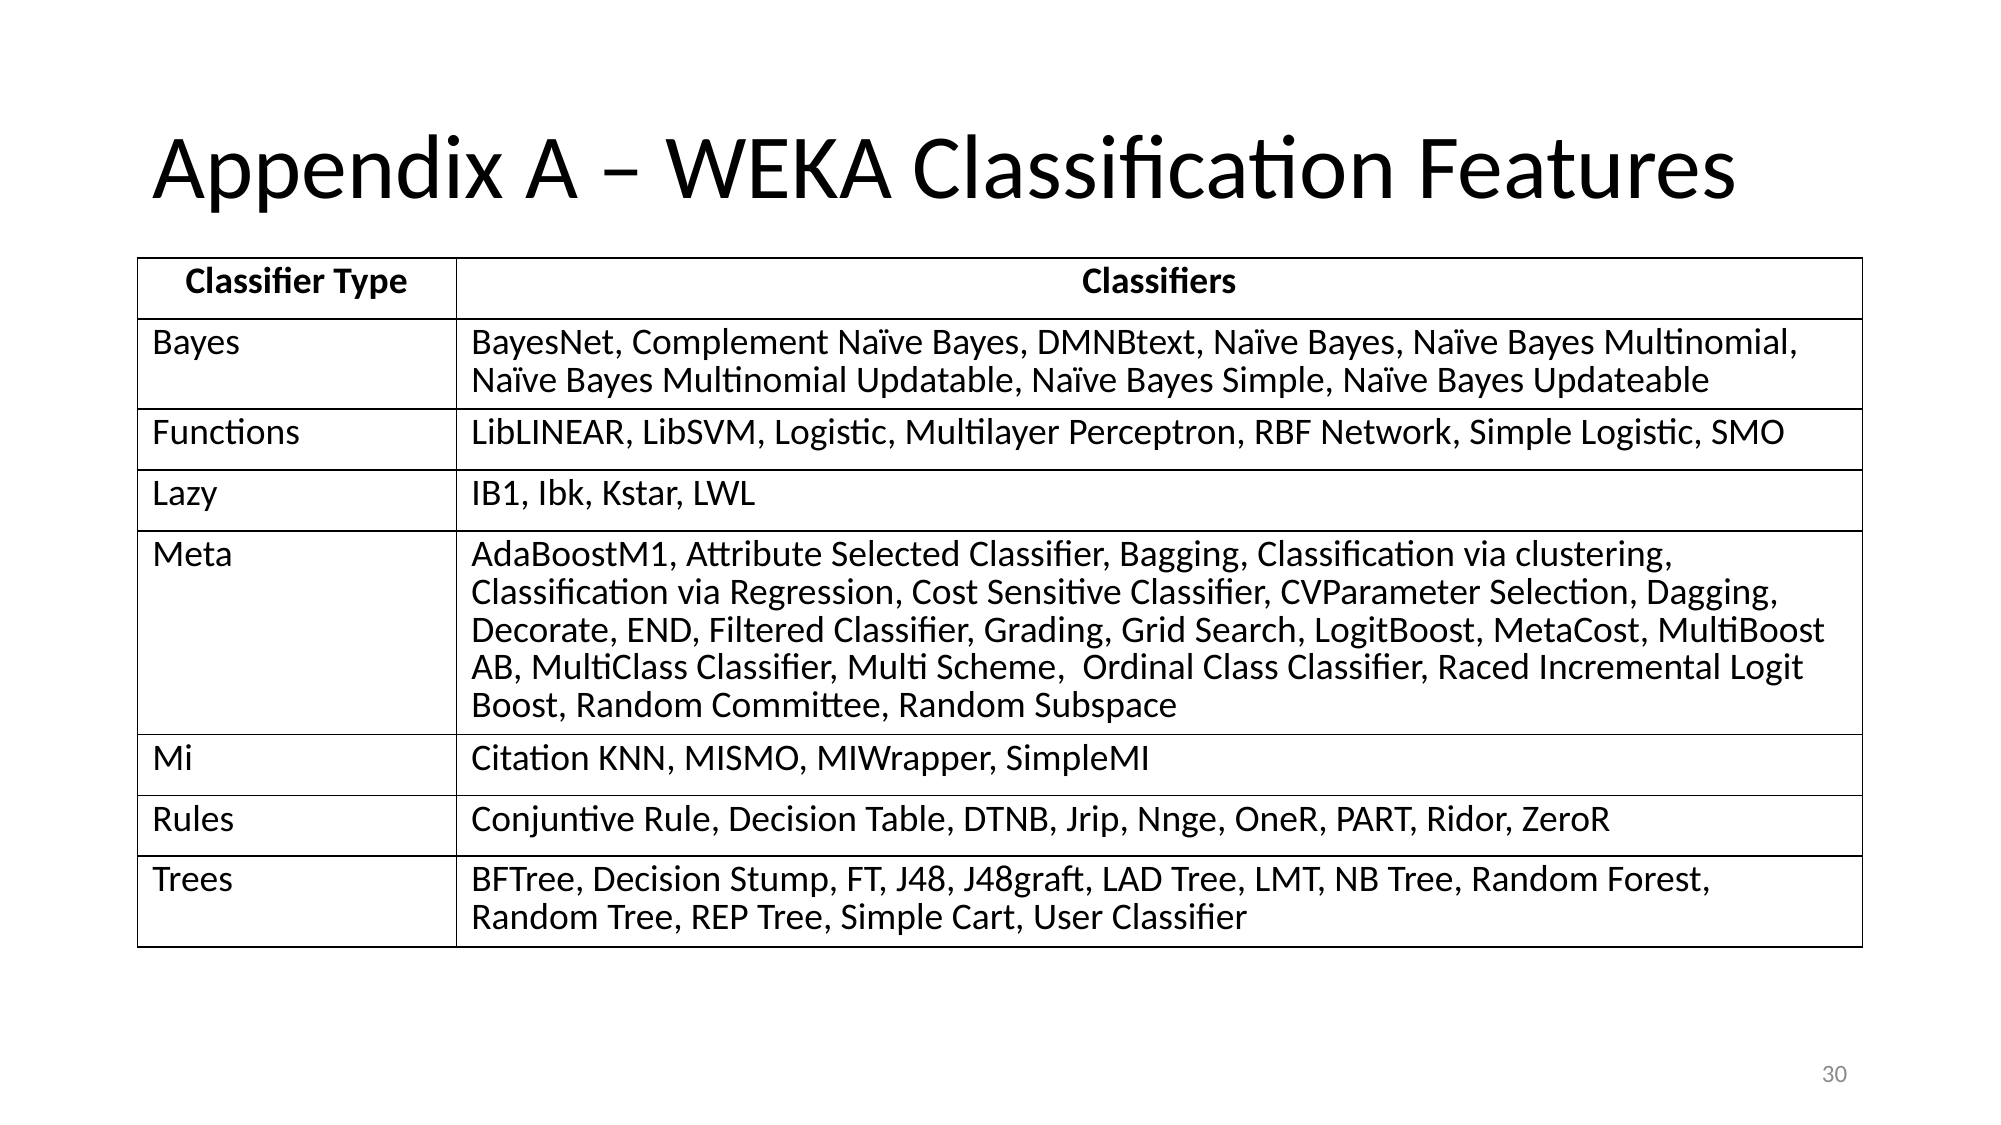

# Appendix A – WEKA Classification Features
| Classifier Type | Classifiers |
| --- | --- |
| Bayes | BayesNet, Complement Naïve Bayes, DMNBtext, Naïve Bayes, Naïve Bayes Multinomial, Naïve Bayes Multinomial Updatable, Naïve Bayes Simple, Naïve Bayes Updateable |
| Functions | LibLINEAR, LibSVM, Logistic, Multilayer Perceptron, RBF Network, Simple Logistic, SMO |
| Lazy | IB1, Ibk, Kstar, LWL |
| Meta | AdaBoostM1, Attribute Selected Classifier, Bagging, Classification via clustering, Classification via Regression, Cost Sensitive Classifier, CVParameter Selection, Dagging, Decorate, END, Filtered Classifier, Grading, Grid Search, LogitBoost, MetaCost, MultiBoost AB, MultiClass Classifier, Multi Scheme, Ordinal Class Classifier, Raced Incremental Logit Boost, Random Committee, Random Subspace |
| Mi | Citation KNN, MISMO, MIWrapper, SimpleMI |
| Rules | Conjuntive Rule, Decision Table, DTNB, Jrip, Nnge, OneR, PART, Ridor, ZeroR |
| Trees | BFTree, Decision Stump, FT, J48, J48graft, LAD Tree, LMT, NB Tree, Random Forest, Random Tree, REP Tree, Simple Cart, User Classifier |
30